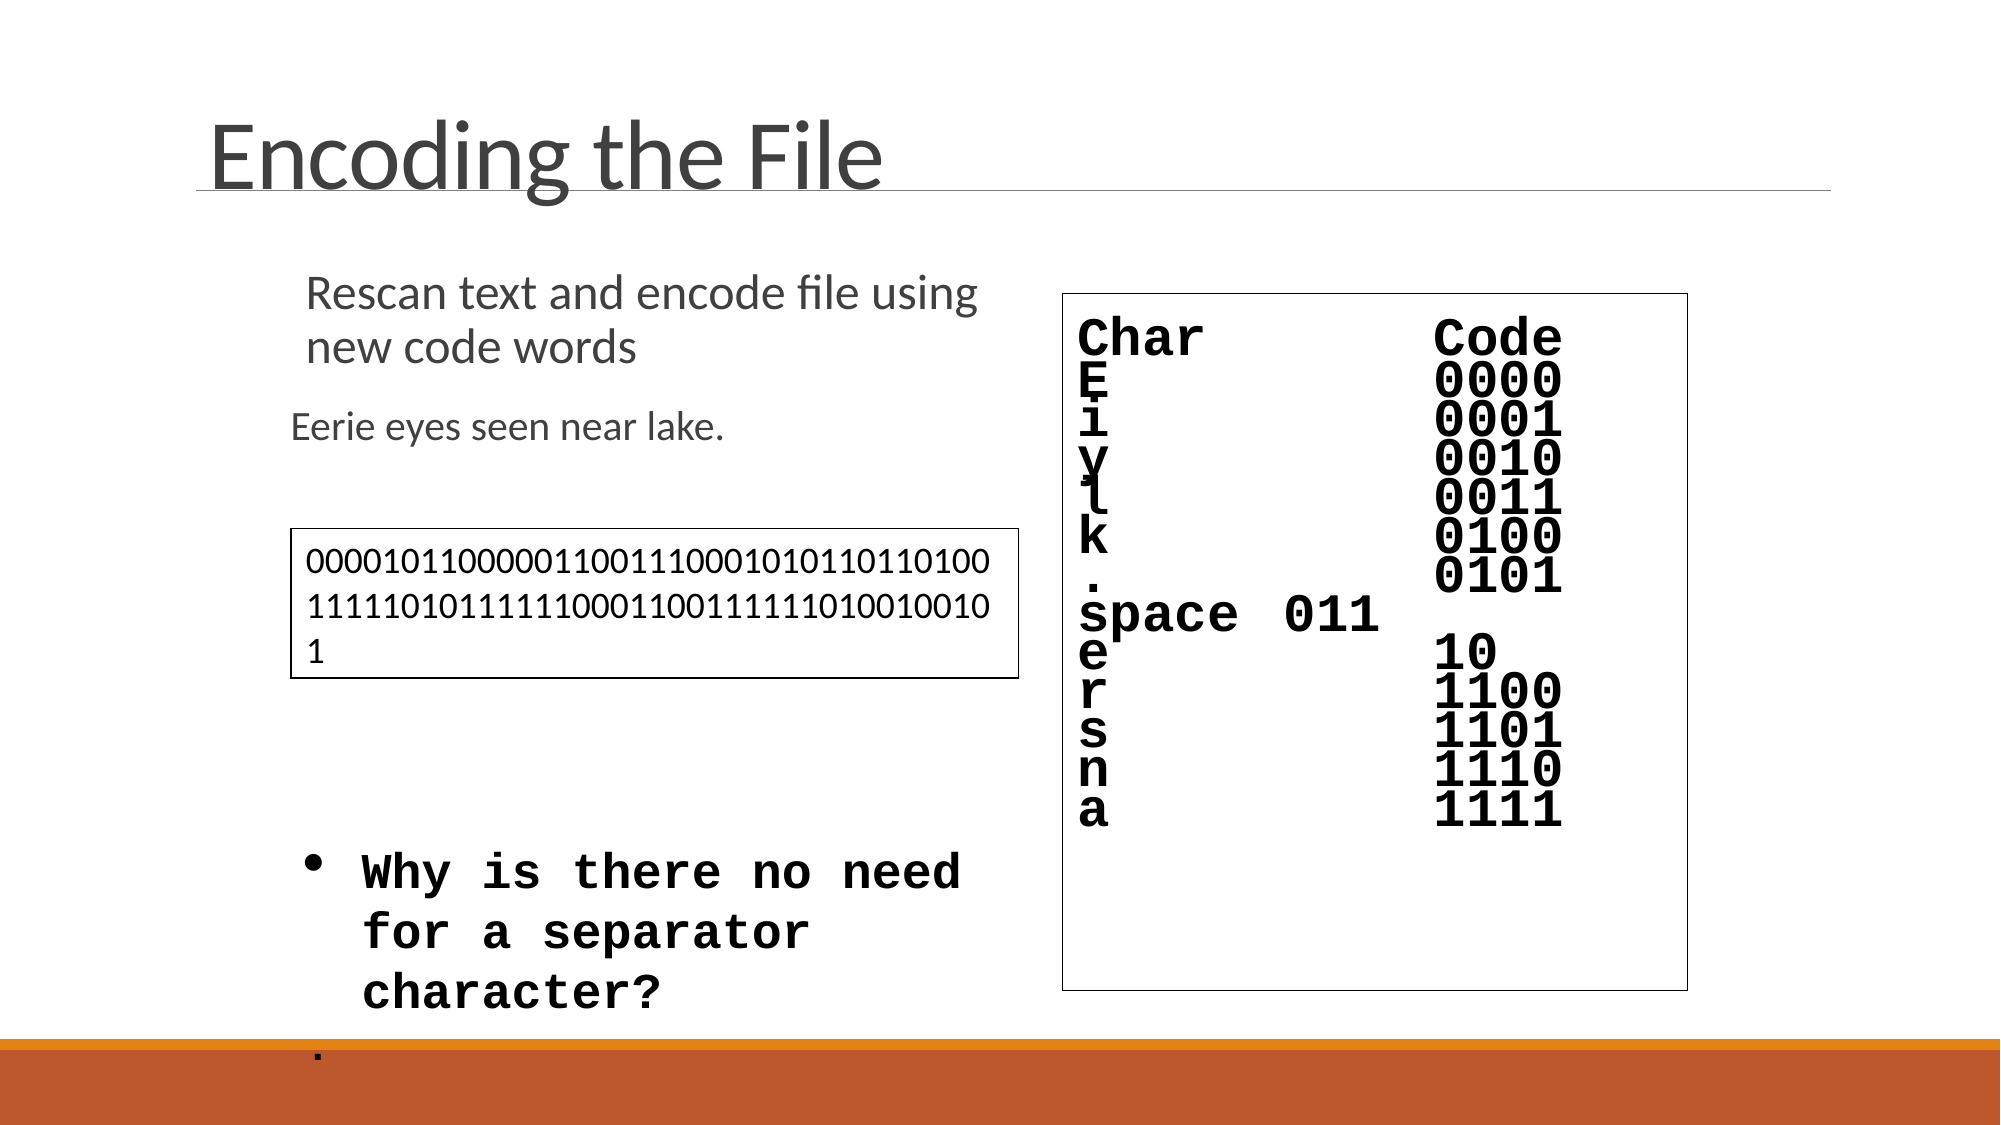

# Encoding the File
Rescan text and encode file using new code words
Eerie eyes seen near lake.

Char		Code
E			0000
i			0001
y			0010
l			0011
k			0100
.			0101
space	011
e			10
r			1100
s			1101
n			1110
a			1111
0000101100000110011100010101101101001111101011111100011001111110100100101
Why is there no need for a separator character?
.